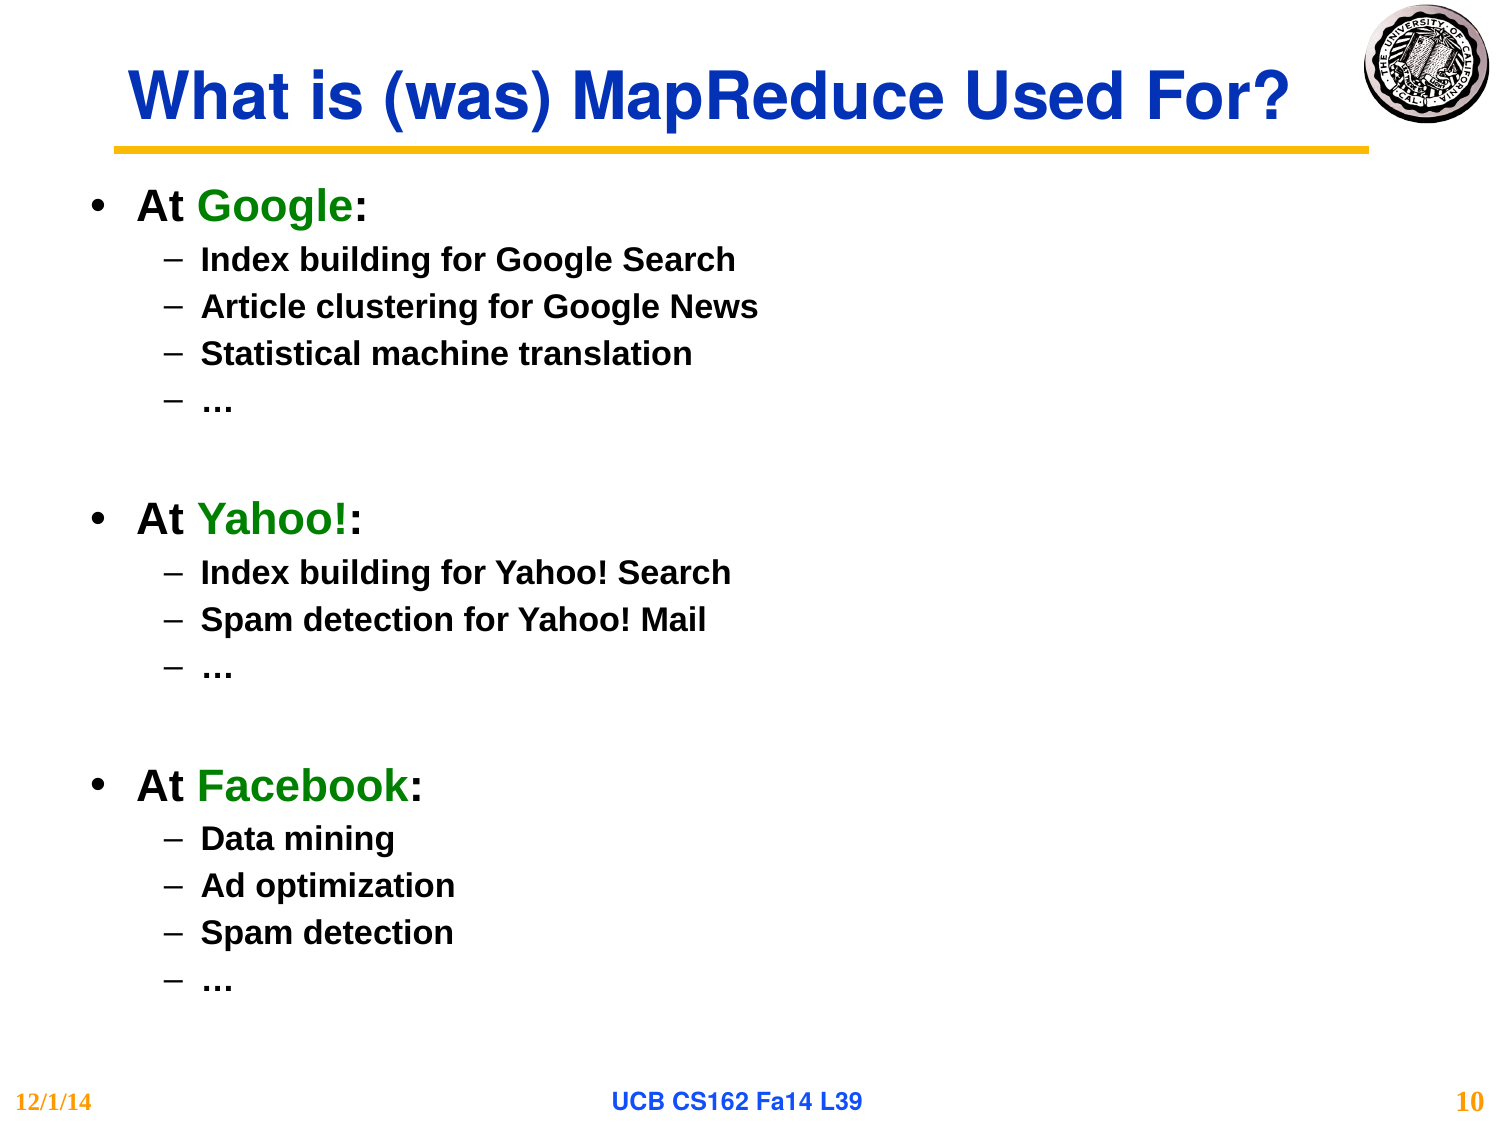

# What is (was) MapReduce Used For?
At Google:
Index building for Google Search
Article clustering for Google News
Statistical machine translation
…

At Yahoo!:
Index building for Yahoo! Search
Spam detection for Yahoo! Mail
…

At Facebook:
Data mining
Ad optimization
Spam detection
…

12/1/14
UCB CS162 Fa14 L39
10